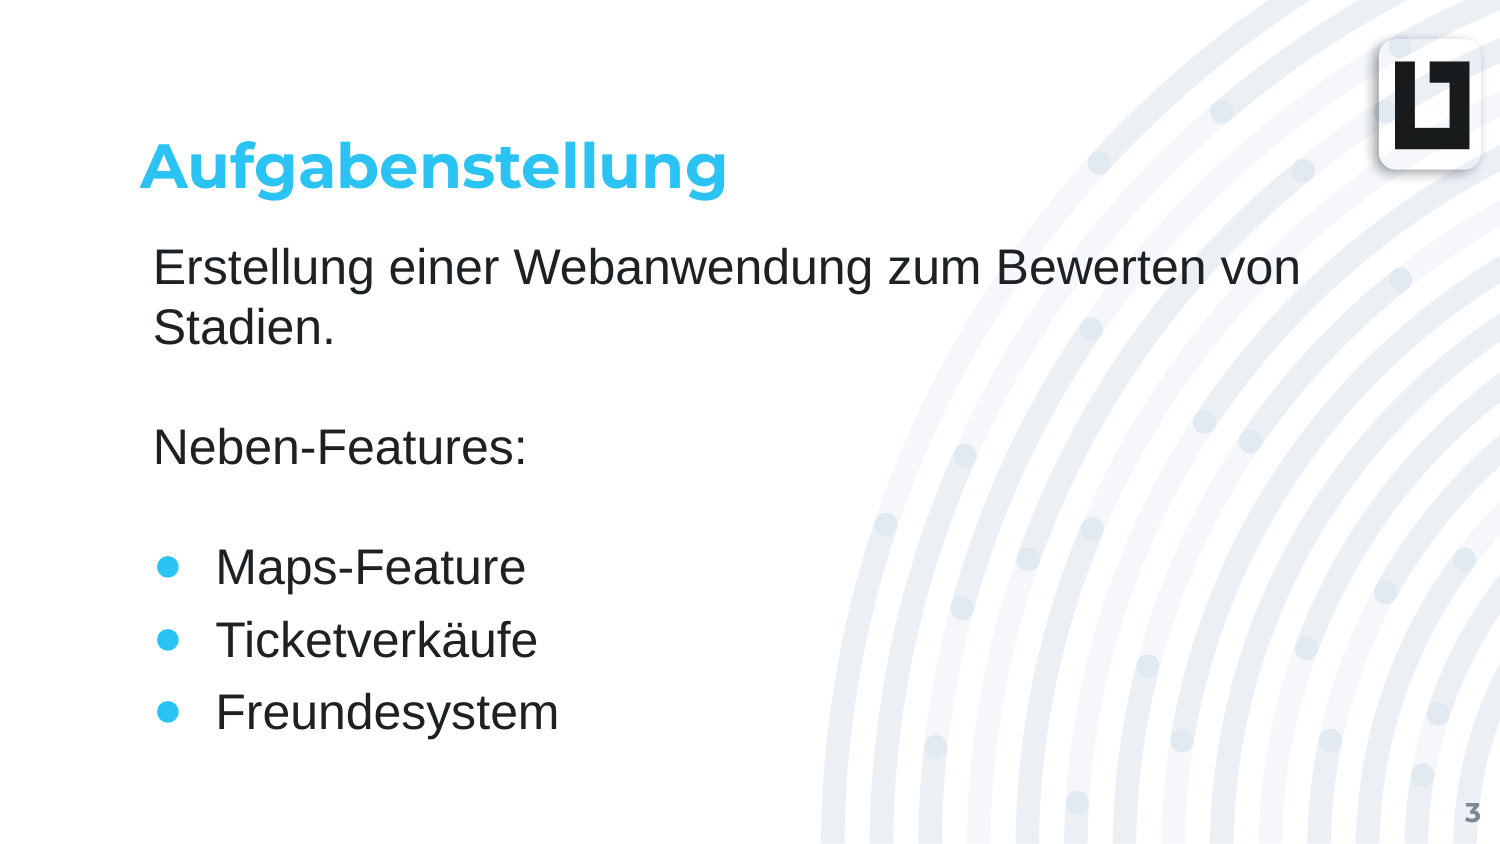

# Aufgabenstellung
Erstellung einer Webanwendung zum Bewerten von Stadien.

Neben-Features:

Maps-Feature
Ticketverkäufe
Freundesystem
3